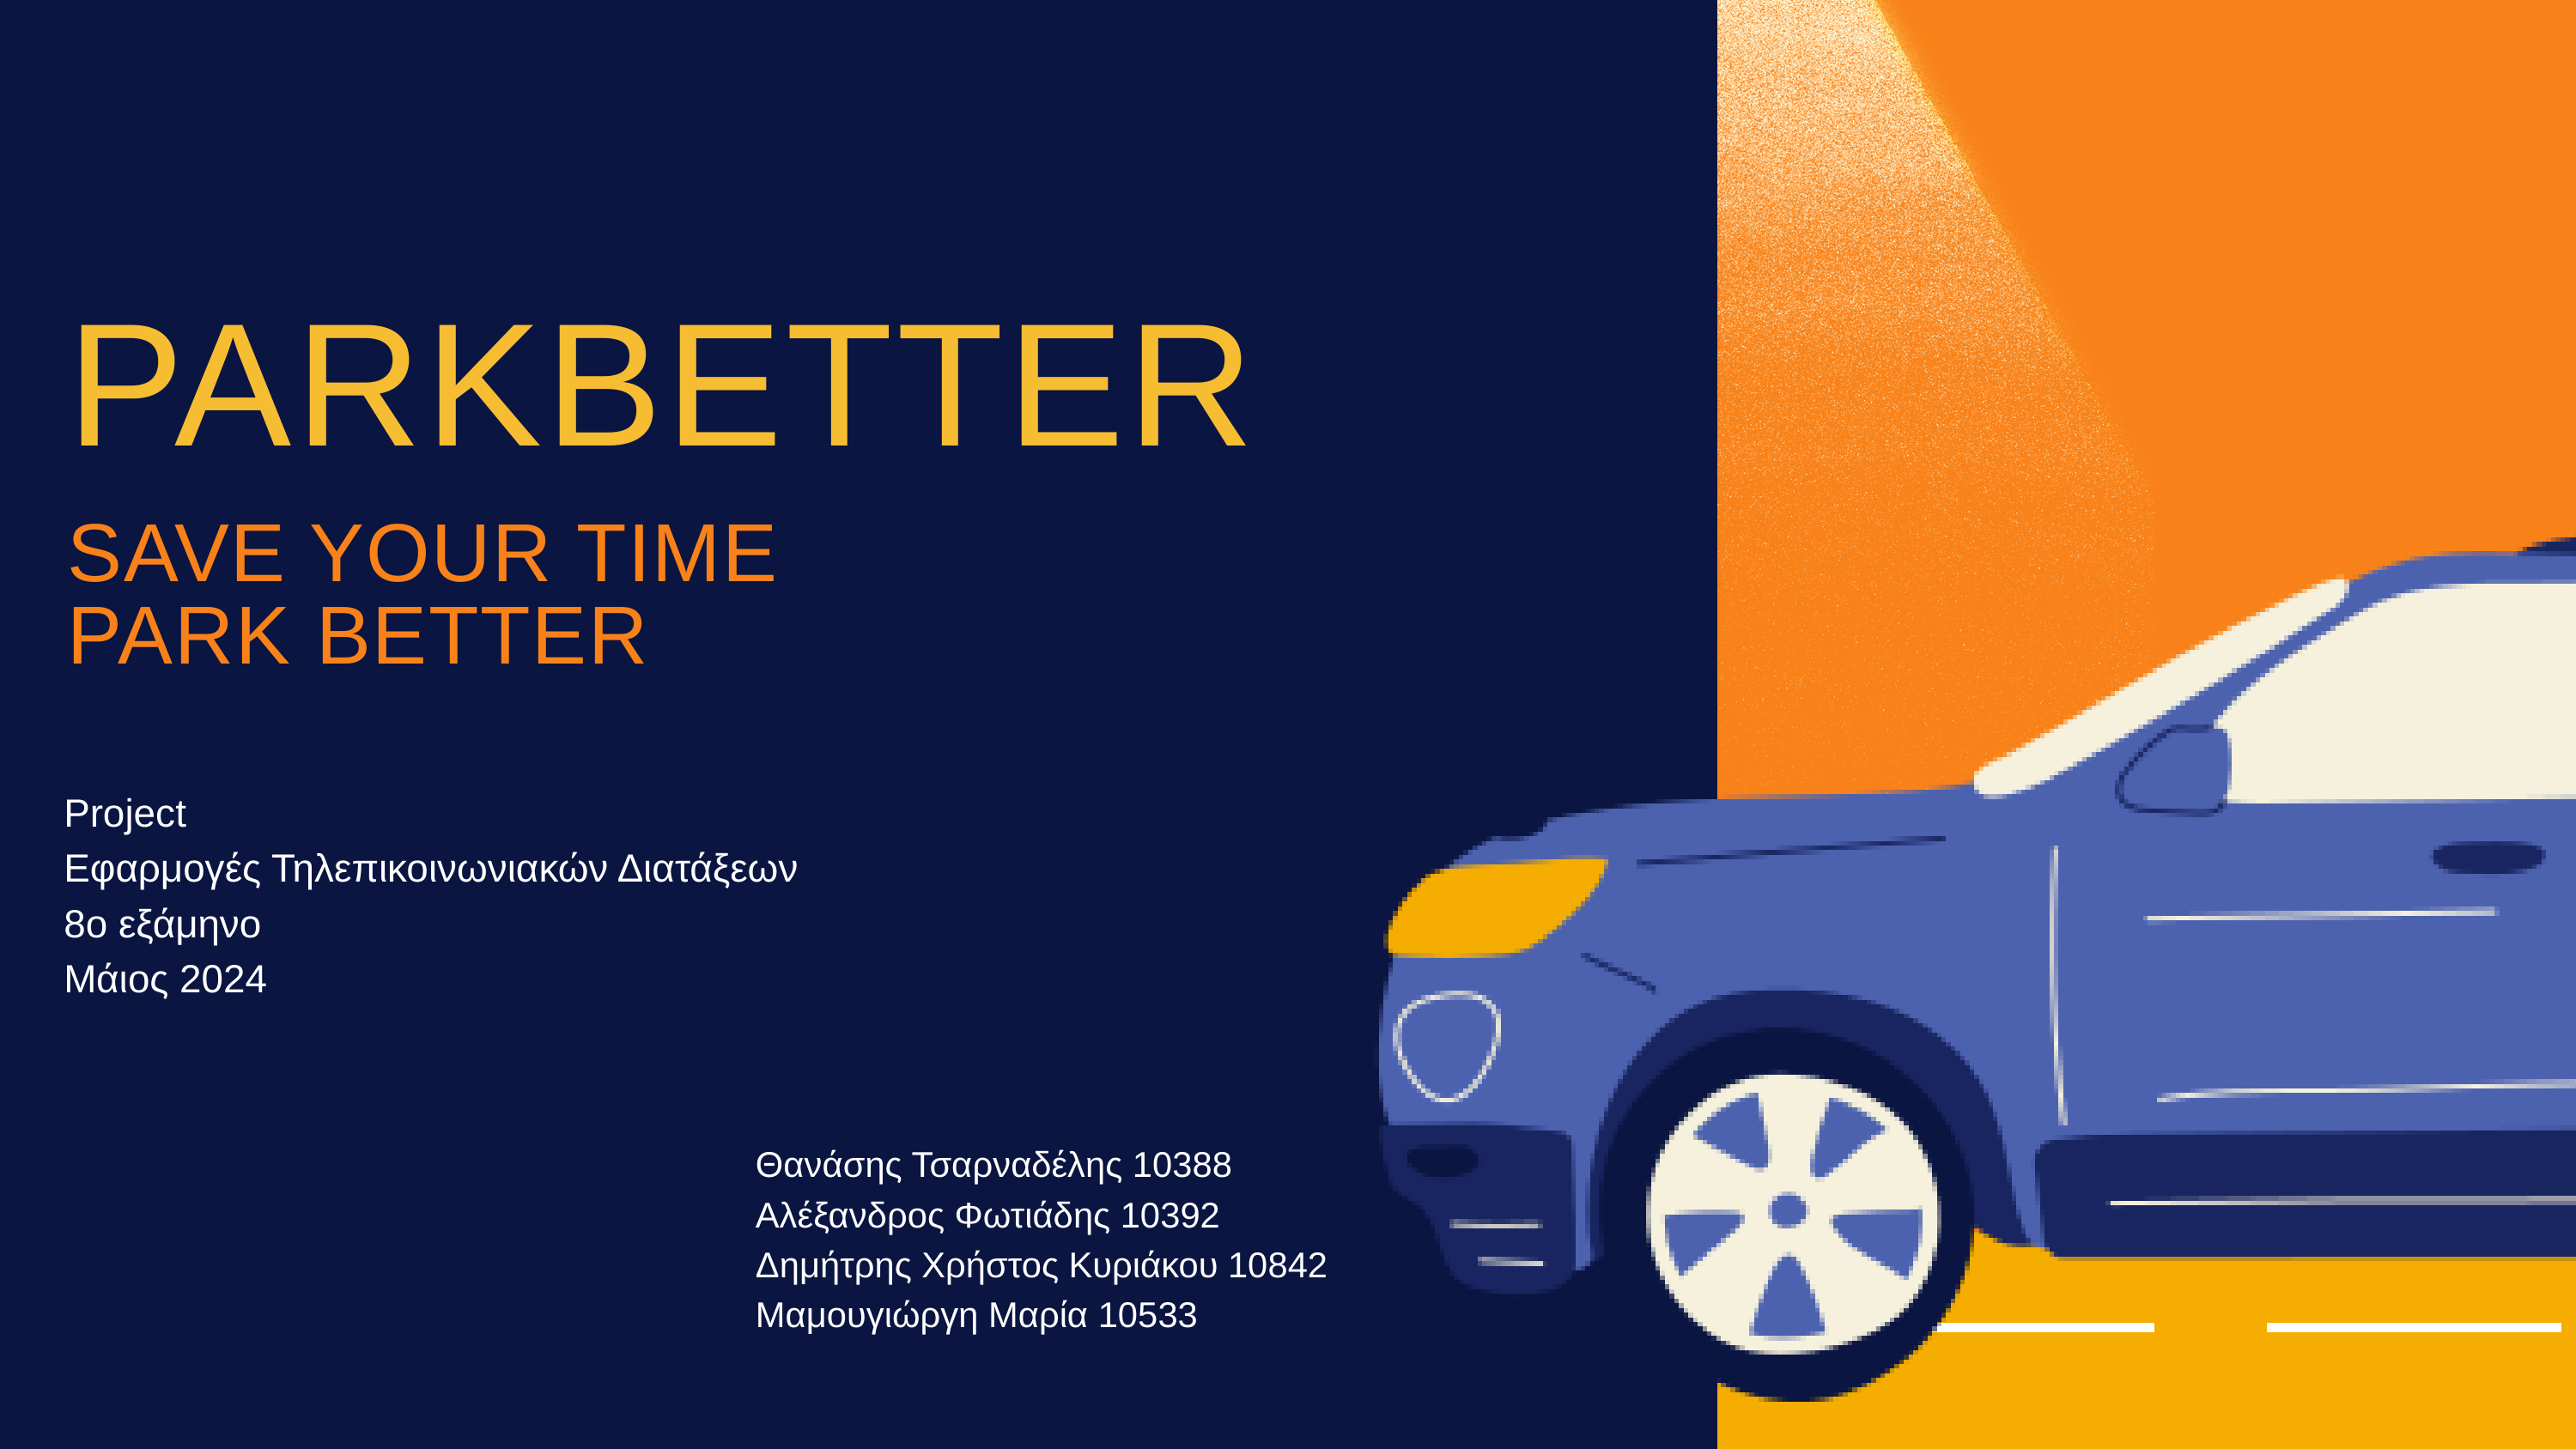

PARKBETTER
SAVE YOUR TIME
PARK BETTER
Project
Εφαρμογές Τηλεπικοινωνιακών Διατάξεων
8o εξάμηνο
Μάιος 2024

Θανάσης Τσαρναδέλης 10388
Αλέξανδρος Φωτιάδης 10392
Δημήτρης Χρήστος Κυριάκου 10842
Μαμουγιώργη Μαρία 10533